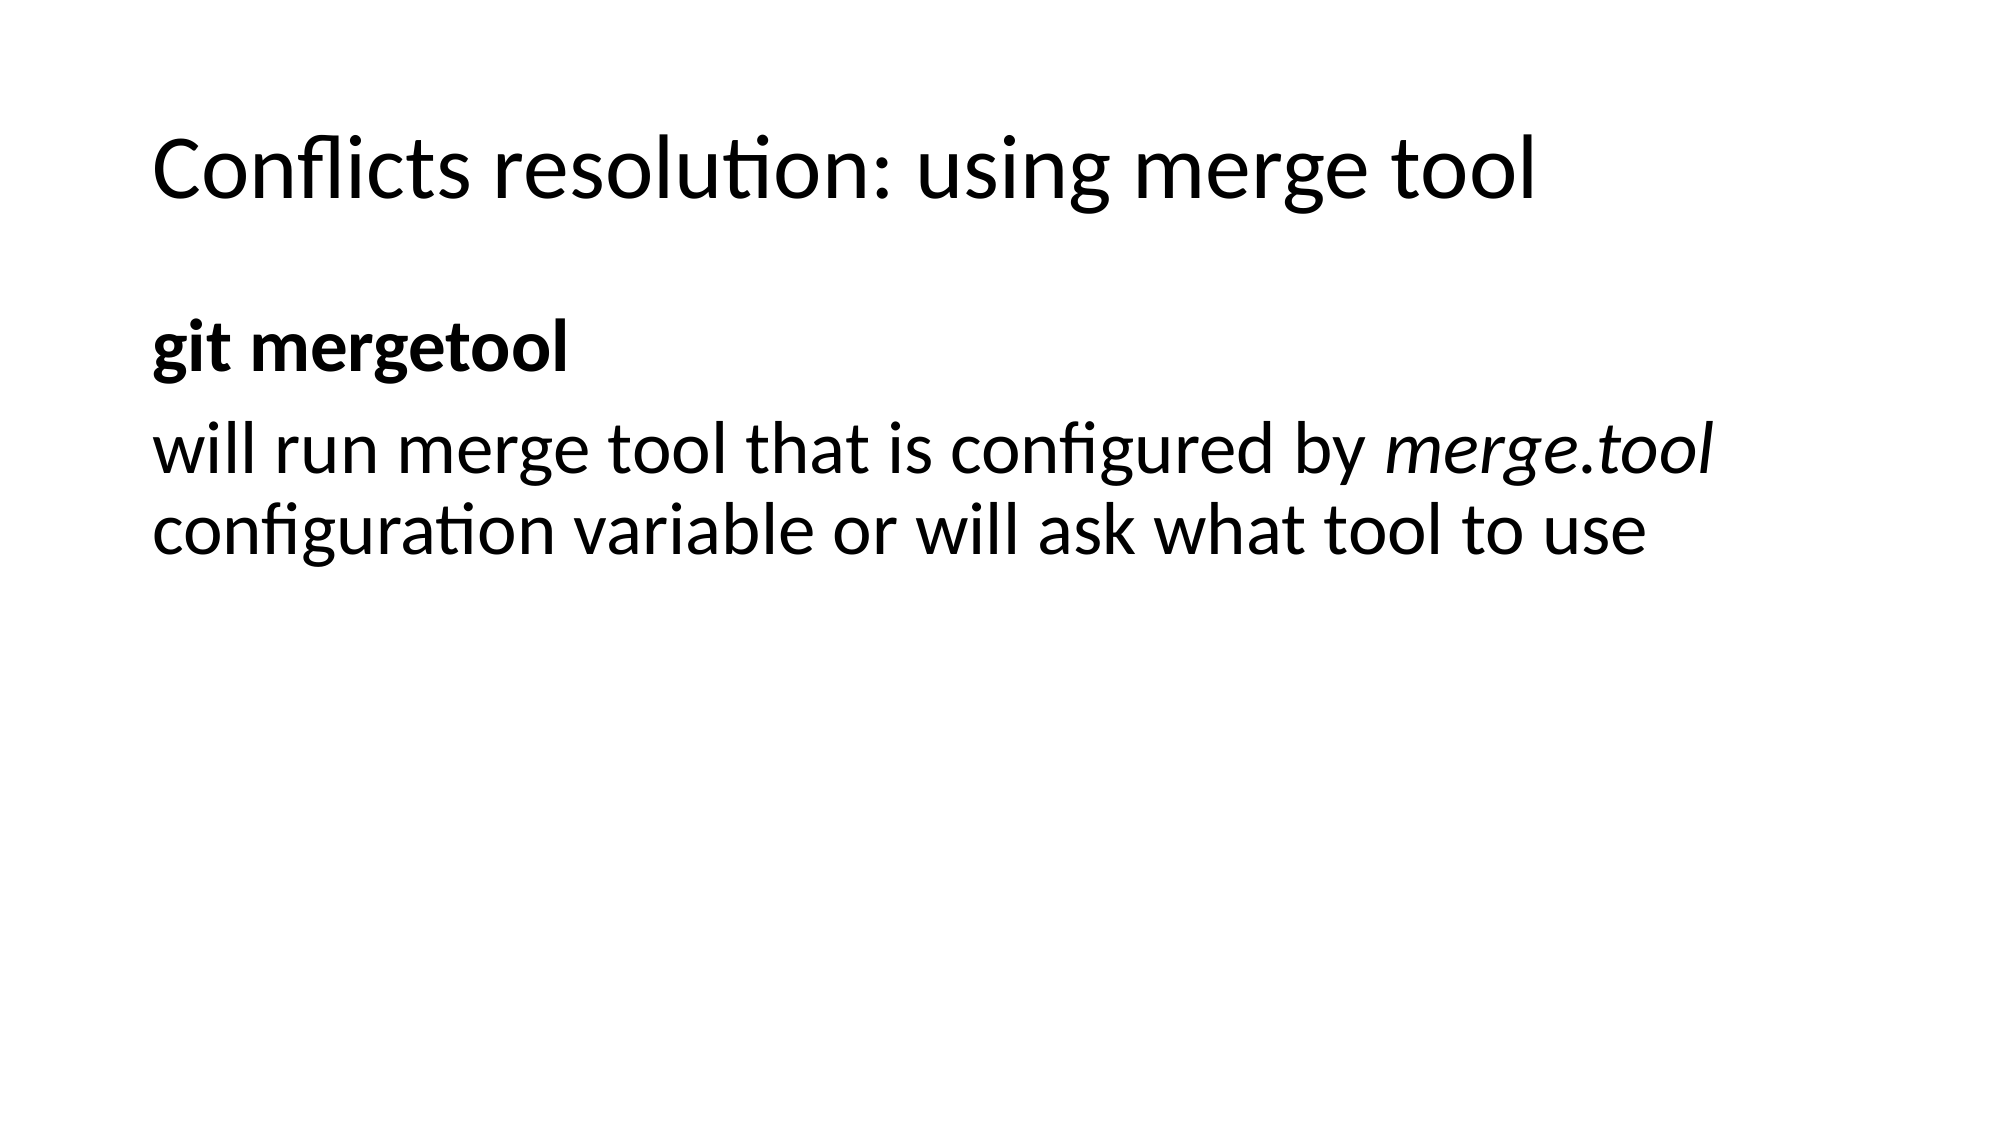

# Conflicts resolution: using merge tool
git mergetool
will run merge tool that is configured by merge.tool configuration variable or will ask what tool to use